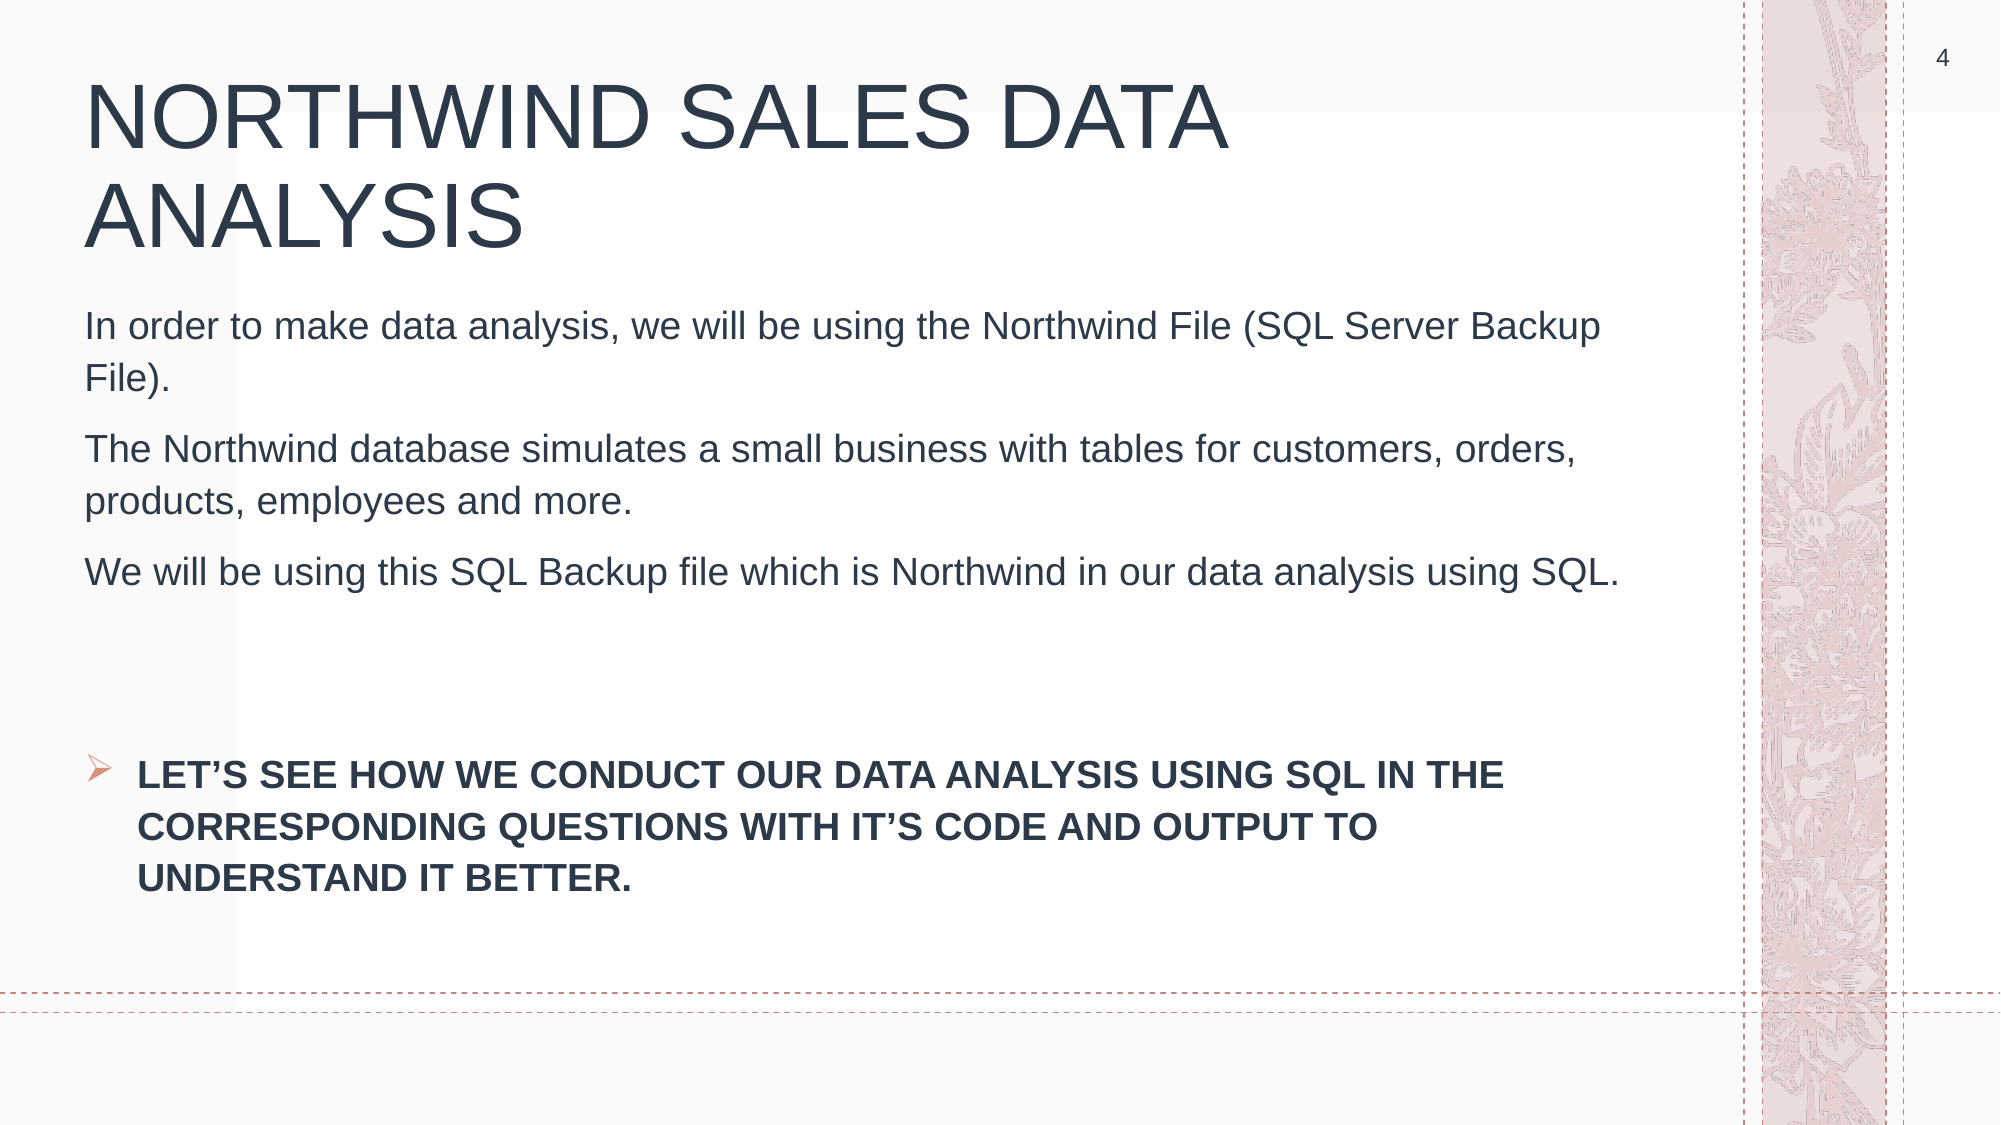

4
# NORTHWIND SALES DATA ANALYSIS
In order to make data analysis, we will be using the Northwind File (SQL Server Backup File).
The Northwind database simulates a small business with tables for customers, orders, products, employees and more.
We will be using this SQL Backup file which is Northwind in our data analysis using SQL.

LET’S SEE HOW WE CONDUCT OUR DATA ANALYSIS USING SQL IN THE CORRESPONDING QUESTIONS WITH IT’S CODE AND OUTPUT TO UNDERSTAND IT BETTER.